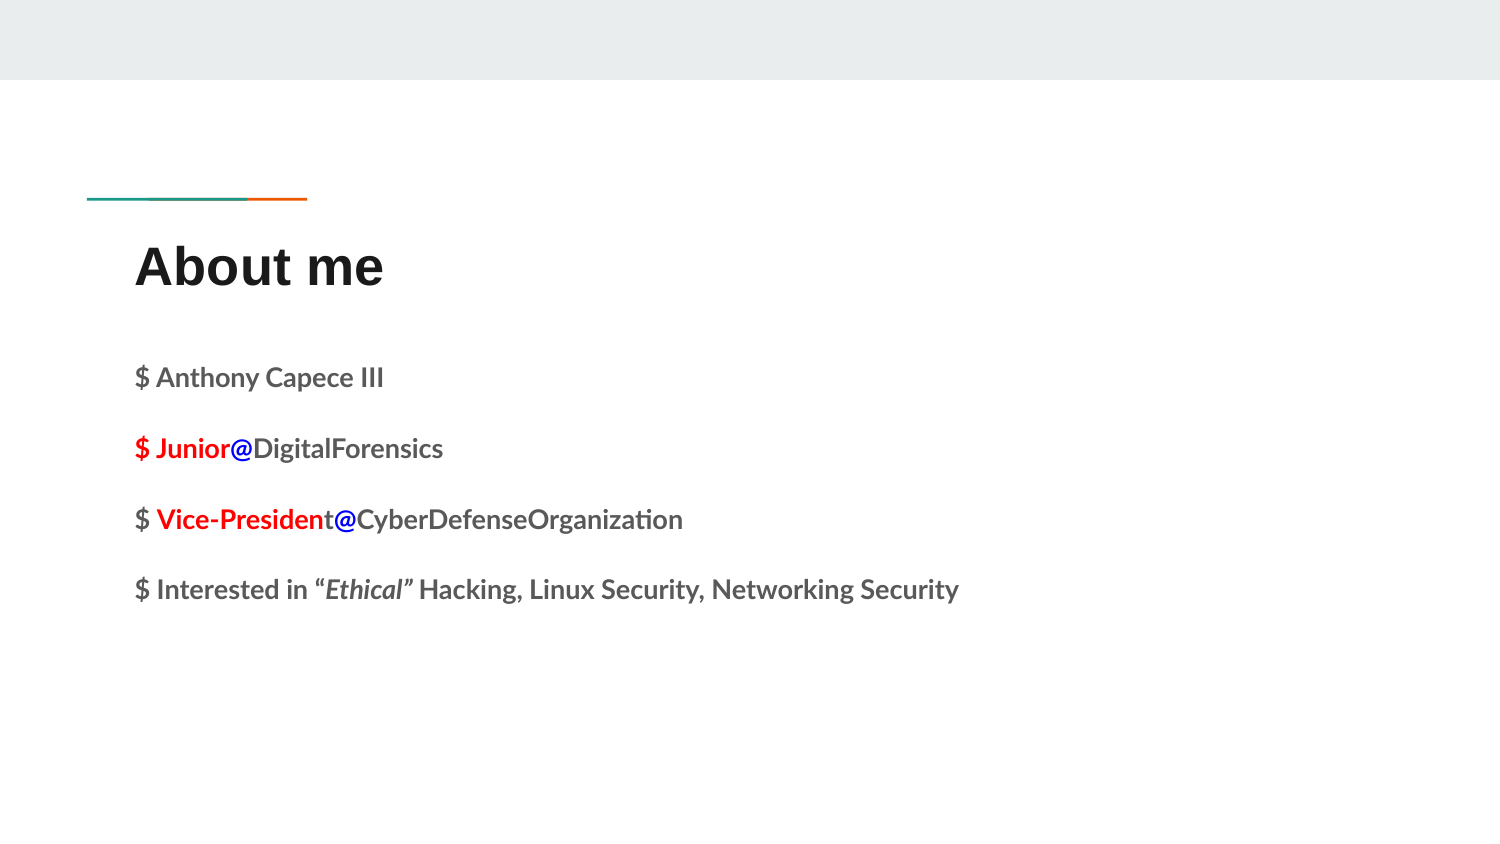

# About me
$ Anthony Capece III
$ Junior@DigitalForensics
$ Vice-President@CyberDefenseOrganization
$ Interested in “Ethical” Hacking, Linux Security, Networking Security